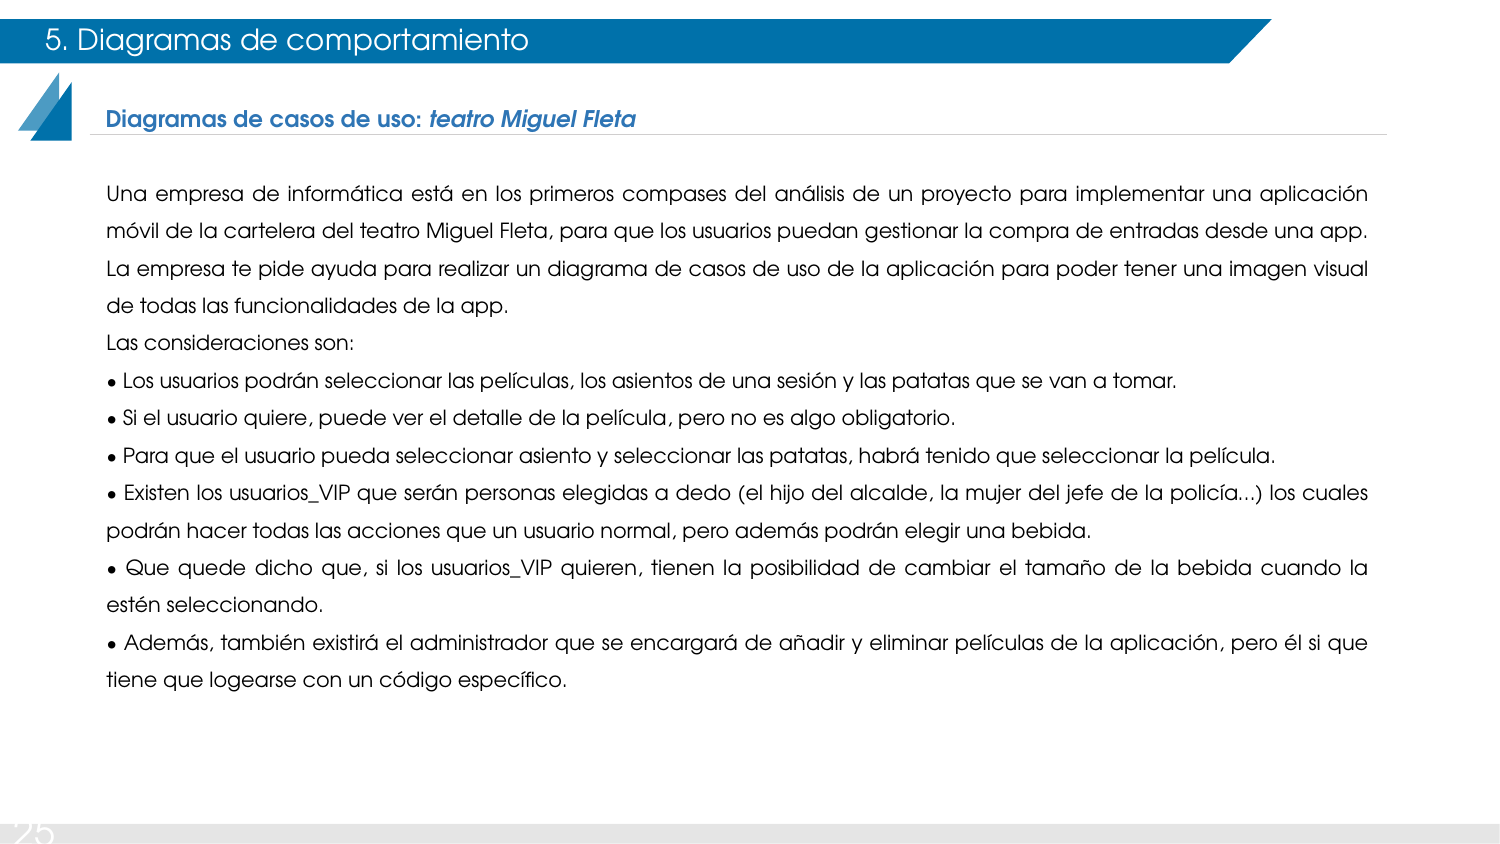

# 5. Diagramas de comportamiento

Diagramas de casos de uso: teatro Miguel Fleta
Una empresa de informática está en los primeros compases del análisis de un proyecto para implementar una aplicación móvil de la cartelera del teatro Miguel Fleta, para que los usuarios puedan gestionar la compra de entradas desde una app. La empresa te pide ayuda para realizar un diagrama de casos de uso de la aplicación para poder tener una imagen visual de todas las funcionalidades de la app.
Las consideraciones son:
• Los usuarios podrán seleccionar las películas, los asientos de una sesión y las patatas que se van a tomar.
• Si el usuario quiere, puede ver el detalle de la película, pero no es algo obligatorio.
• Para que el usuario pueda seleccionar asiento y seleccionar las patatas, habrá tenido que seleccionar la película.
• Existen los usuarios_VIP que serán personas elegidas a dedo (el hijo del alcalde, la mujer del jefe de la policía…) los cuales podrán hacer todas las acciones que un usuario normal, pero además podrán elegir una bebida.
• Que quede dicho que, si los usuarios_VIP quieren, tienen la posibilidad de cambiar el tamaño de la bebida cuando la estén seleccionando.
• Además, también existirá el administrador que se encargará de añadir y eliminar películas de la aplicación, pero él si que tiene que logearse con un código específico.
25